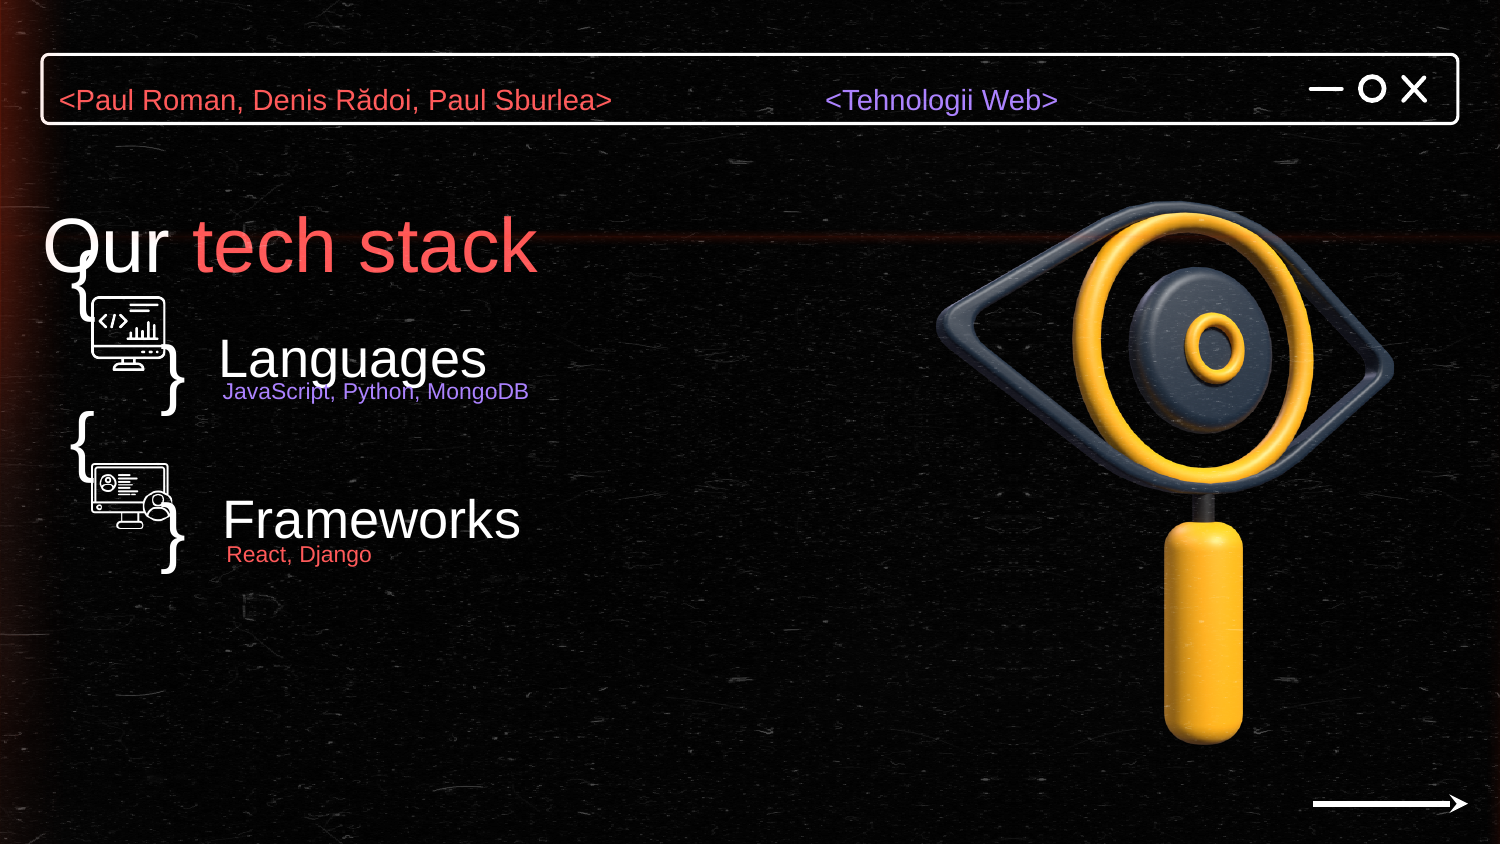

<Paul Roman, Denis Rădoi, Paul Sburlea>           	  <Tehnologii Web>
Our tech stack

}
}

Languages
JavaScript, Python, MongoDB
}
}
Frameworks

React, Django